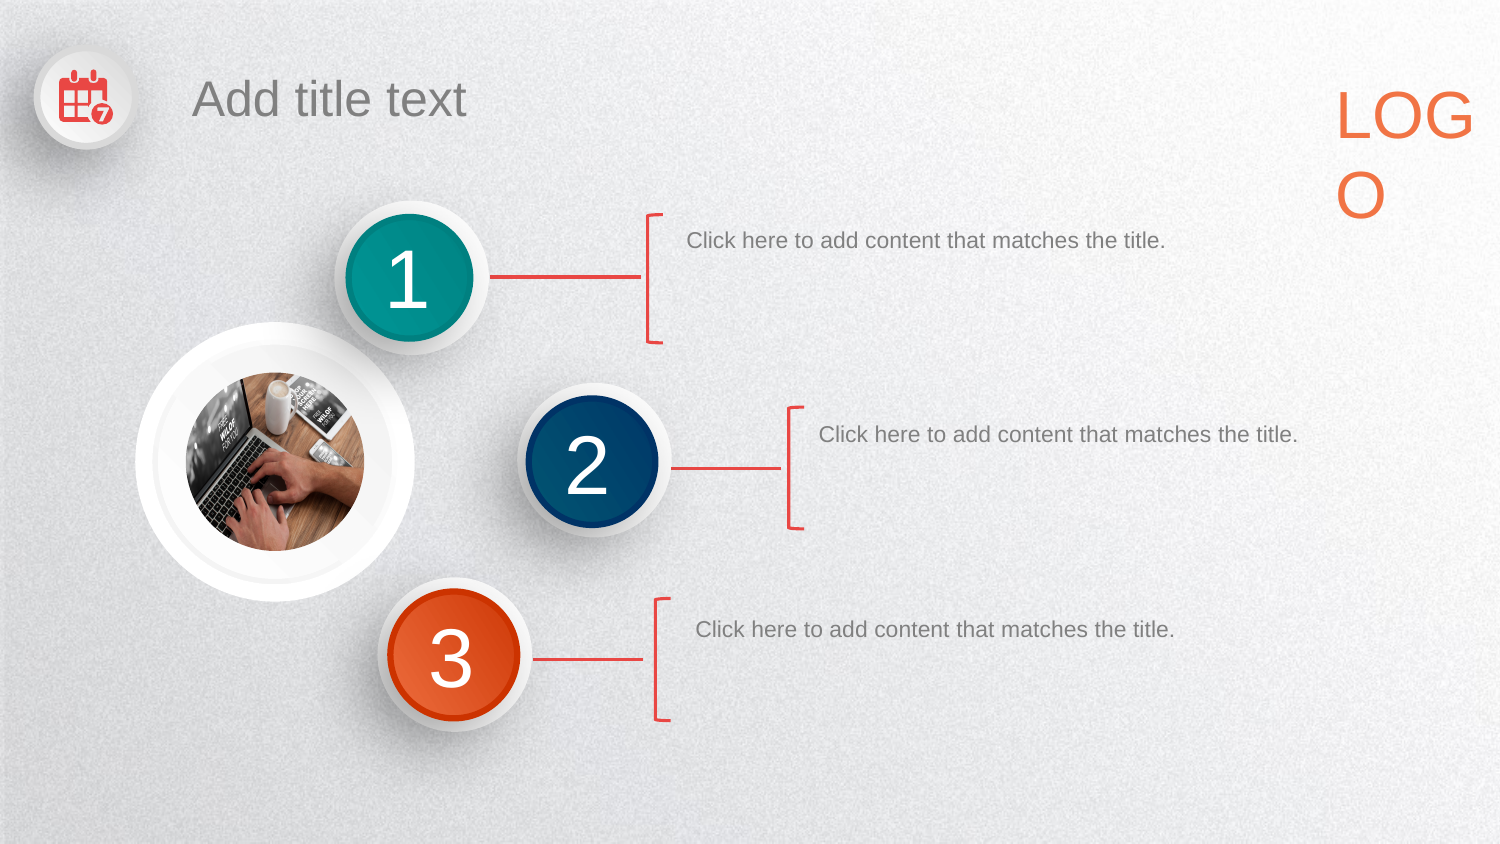

Add title text
LOGO

Click here to add content that matches the title.

1

2
Click here to add content that matches the title.

3

Click here to add content that matches the title.